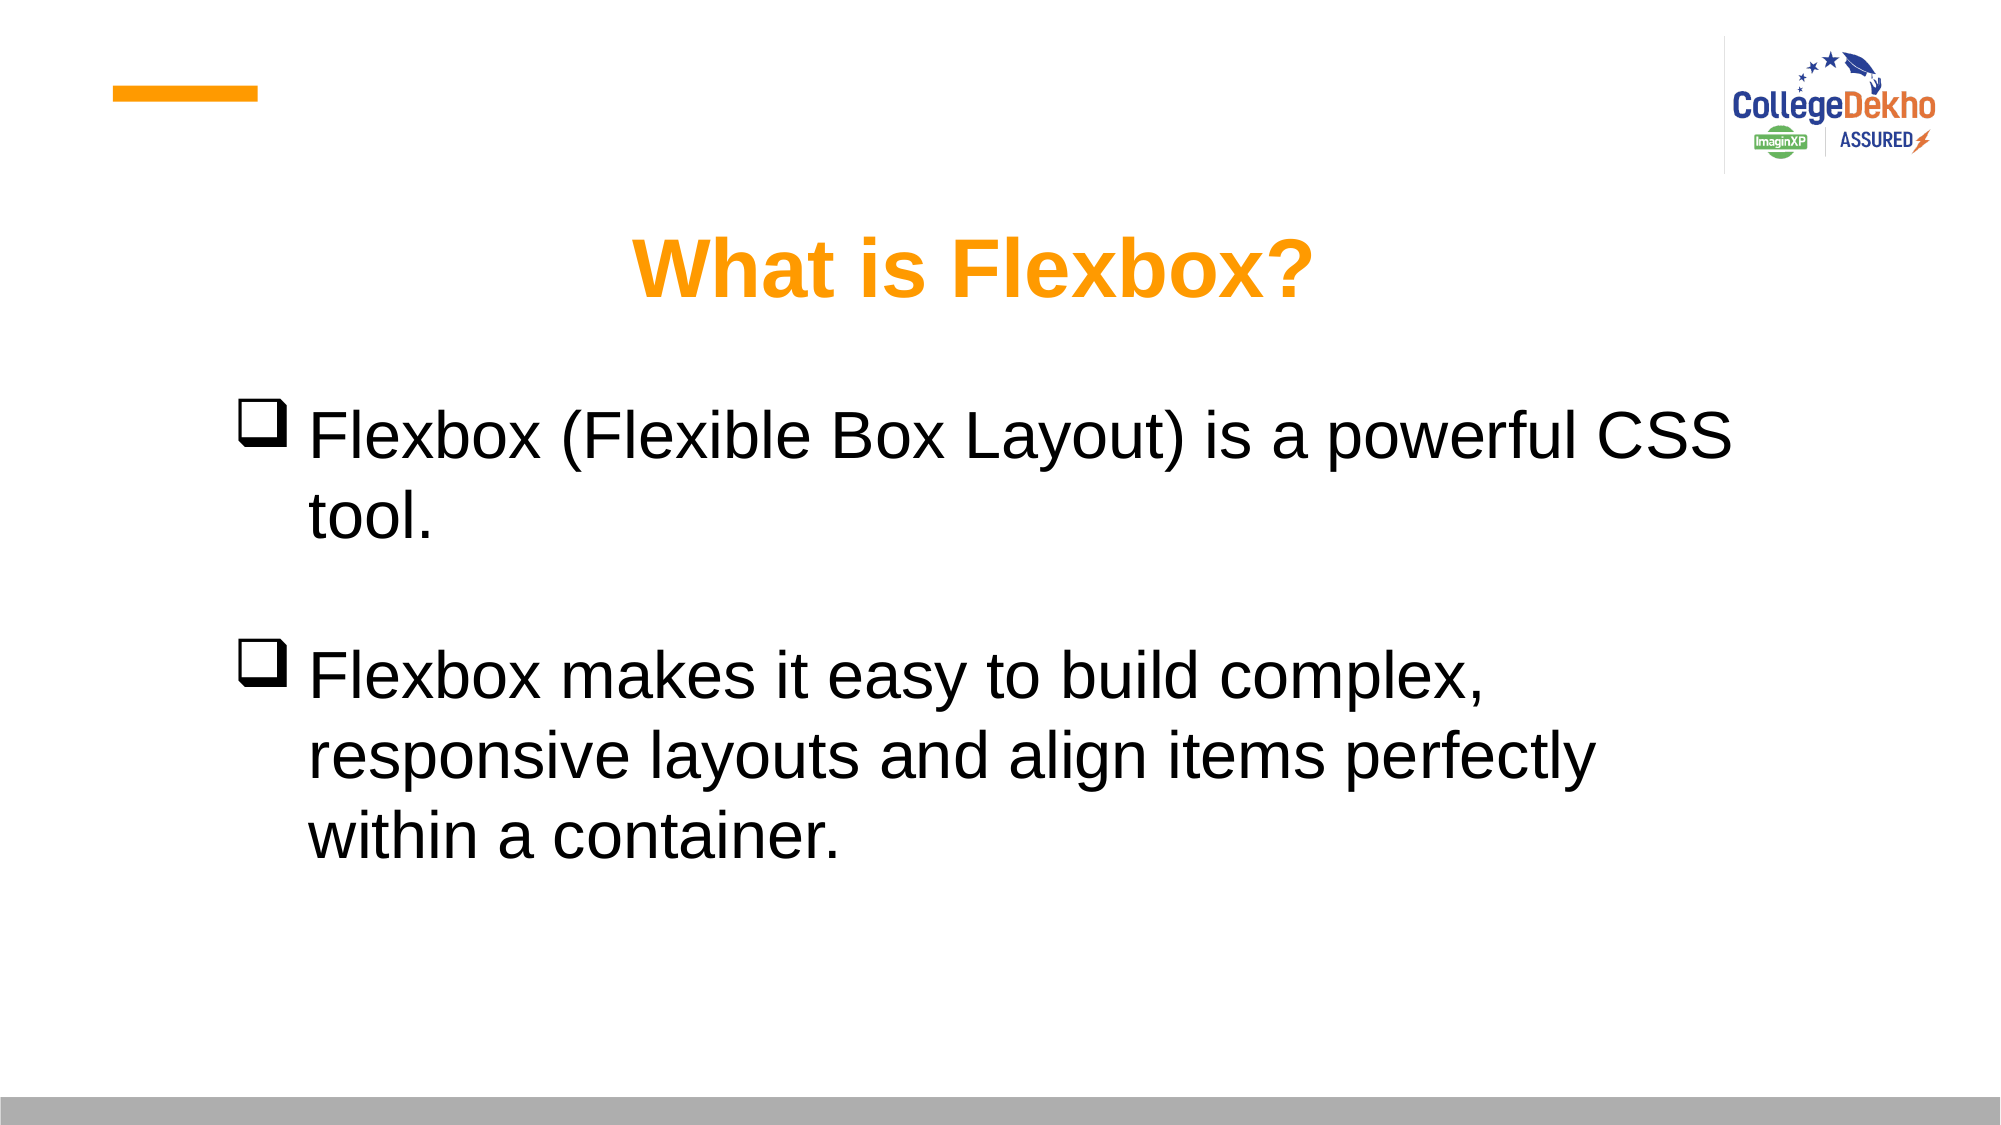

What is Flexbox?
Flexbox (Flexible Box Layout) is a powerful CSS tool.

Flexbox makes it easy to build complex, responsive layouts and align items perfectly within a container.